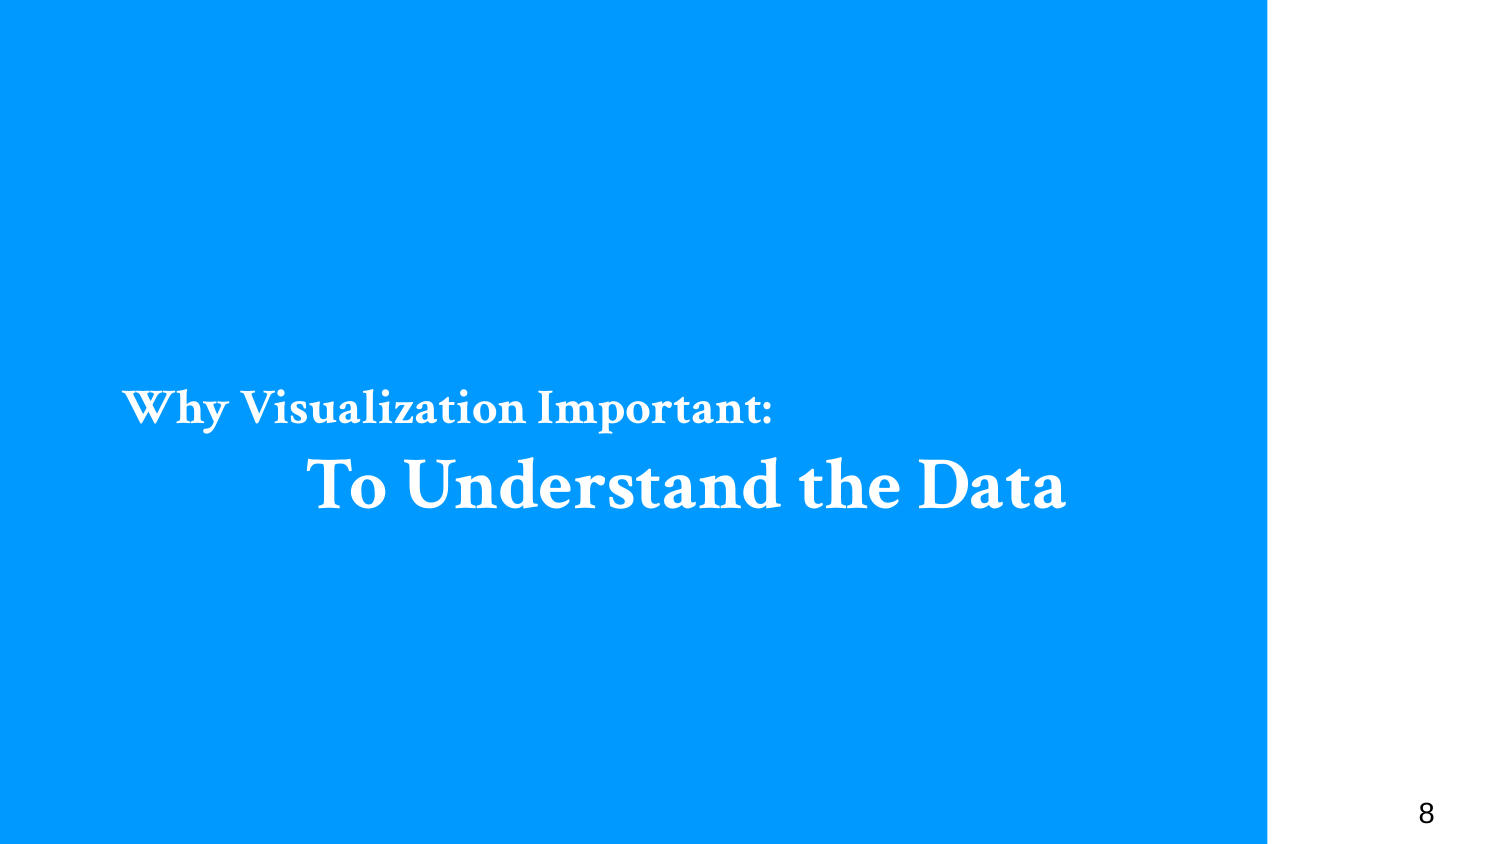

Why Visualization Important:
To Understand the Data
8